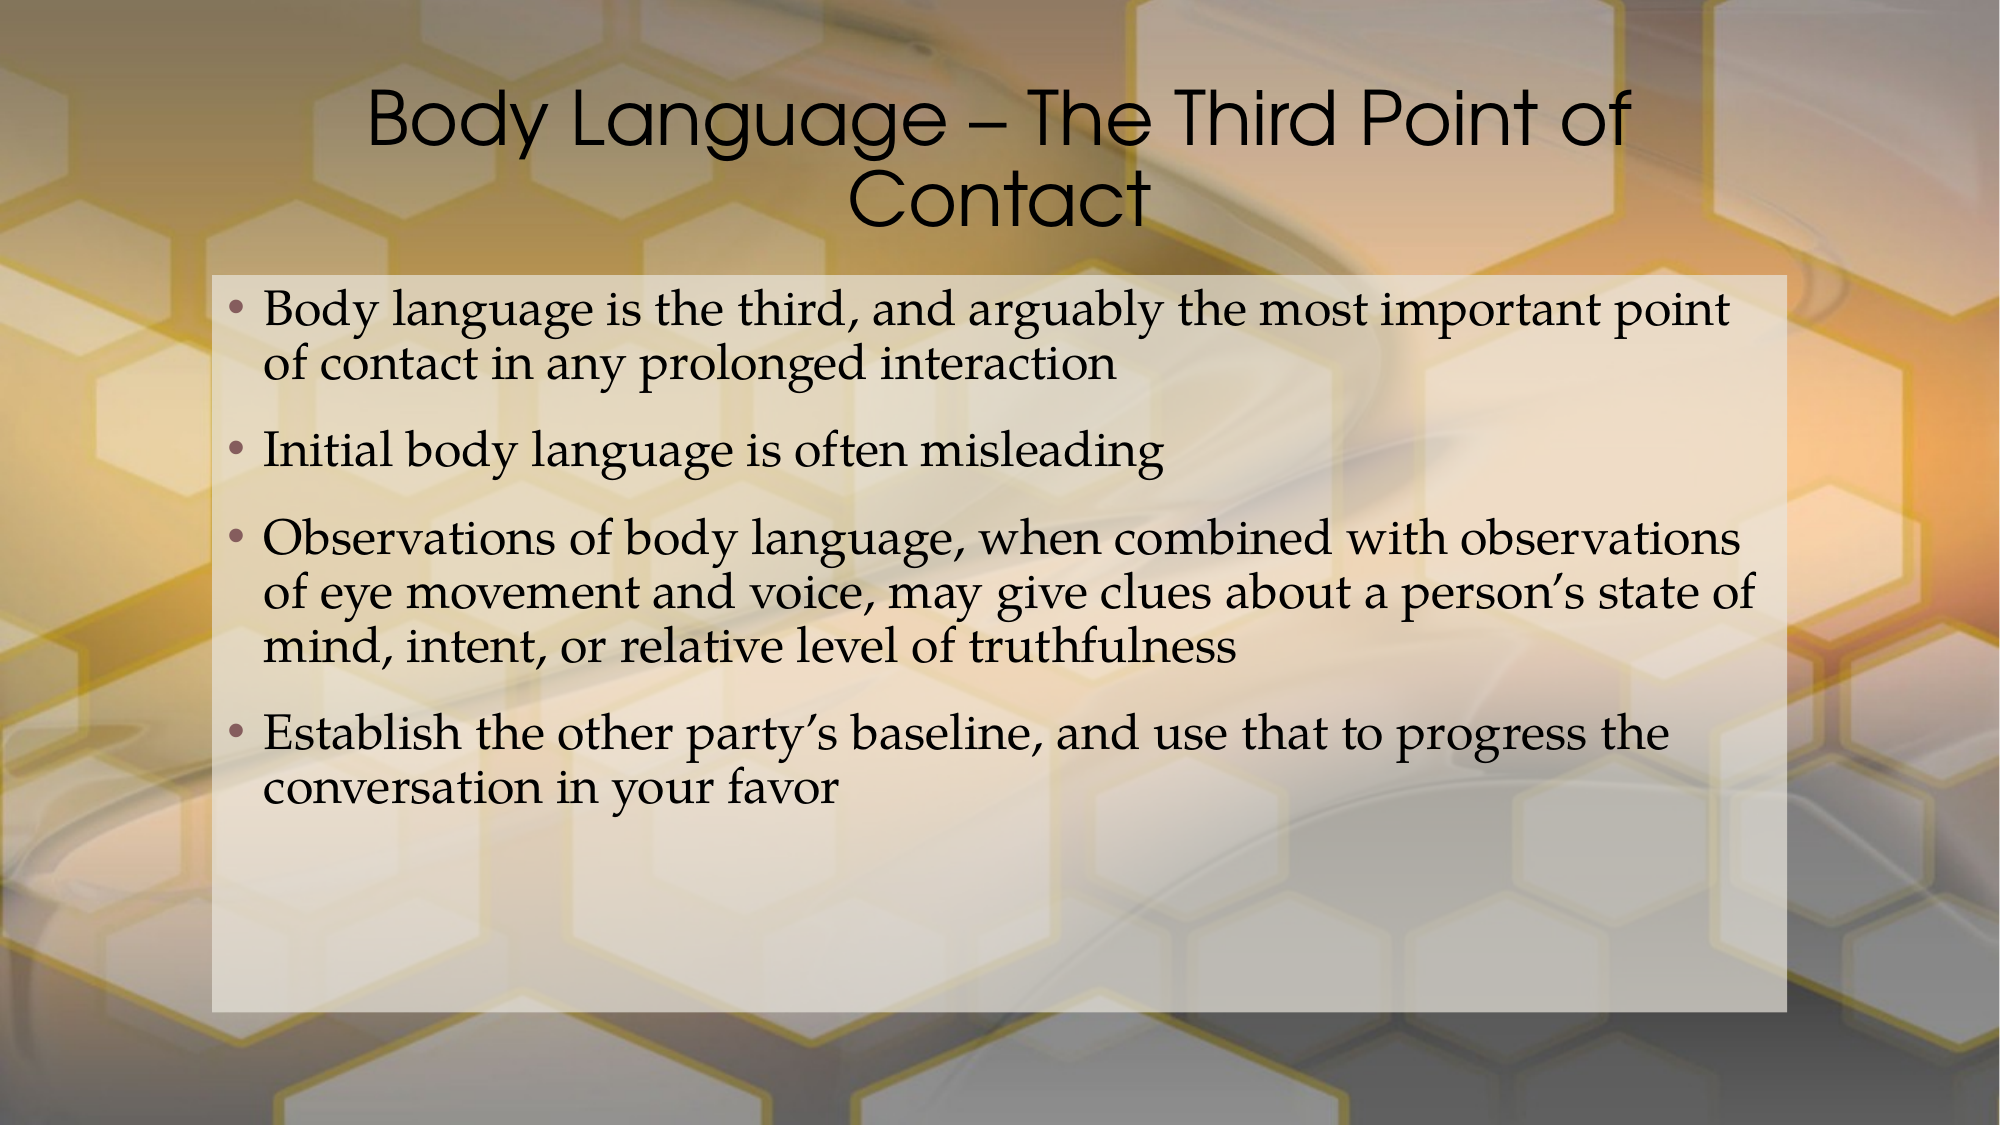

# Body Language – The Third Point of Contact
Body language is the third, and arguably the most important point of contact in any prolonged interaction
Initial body language is often misleading
Observations of body language, when combined with observations of eye movement and voice, may give clues about a person’s state of mind, intent, or relative level of truthfulness
Establish the other party’s baseline, and use that to progress the conversation in your favor